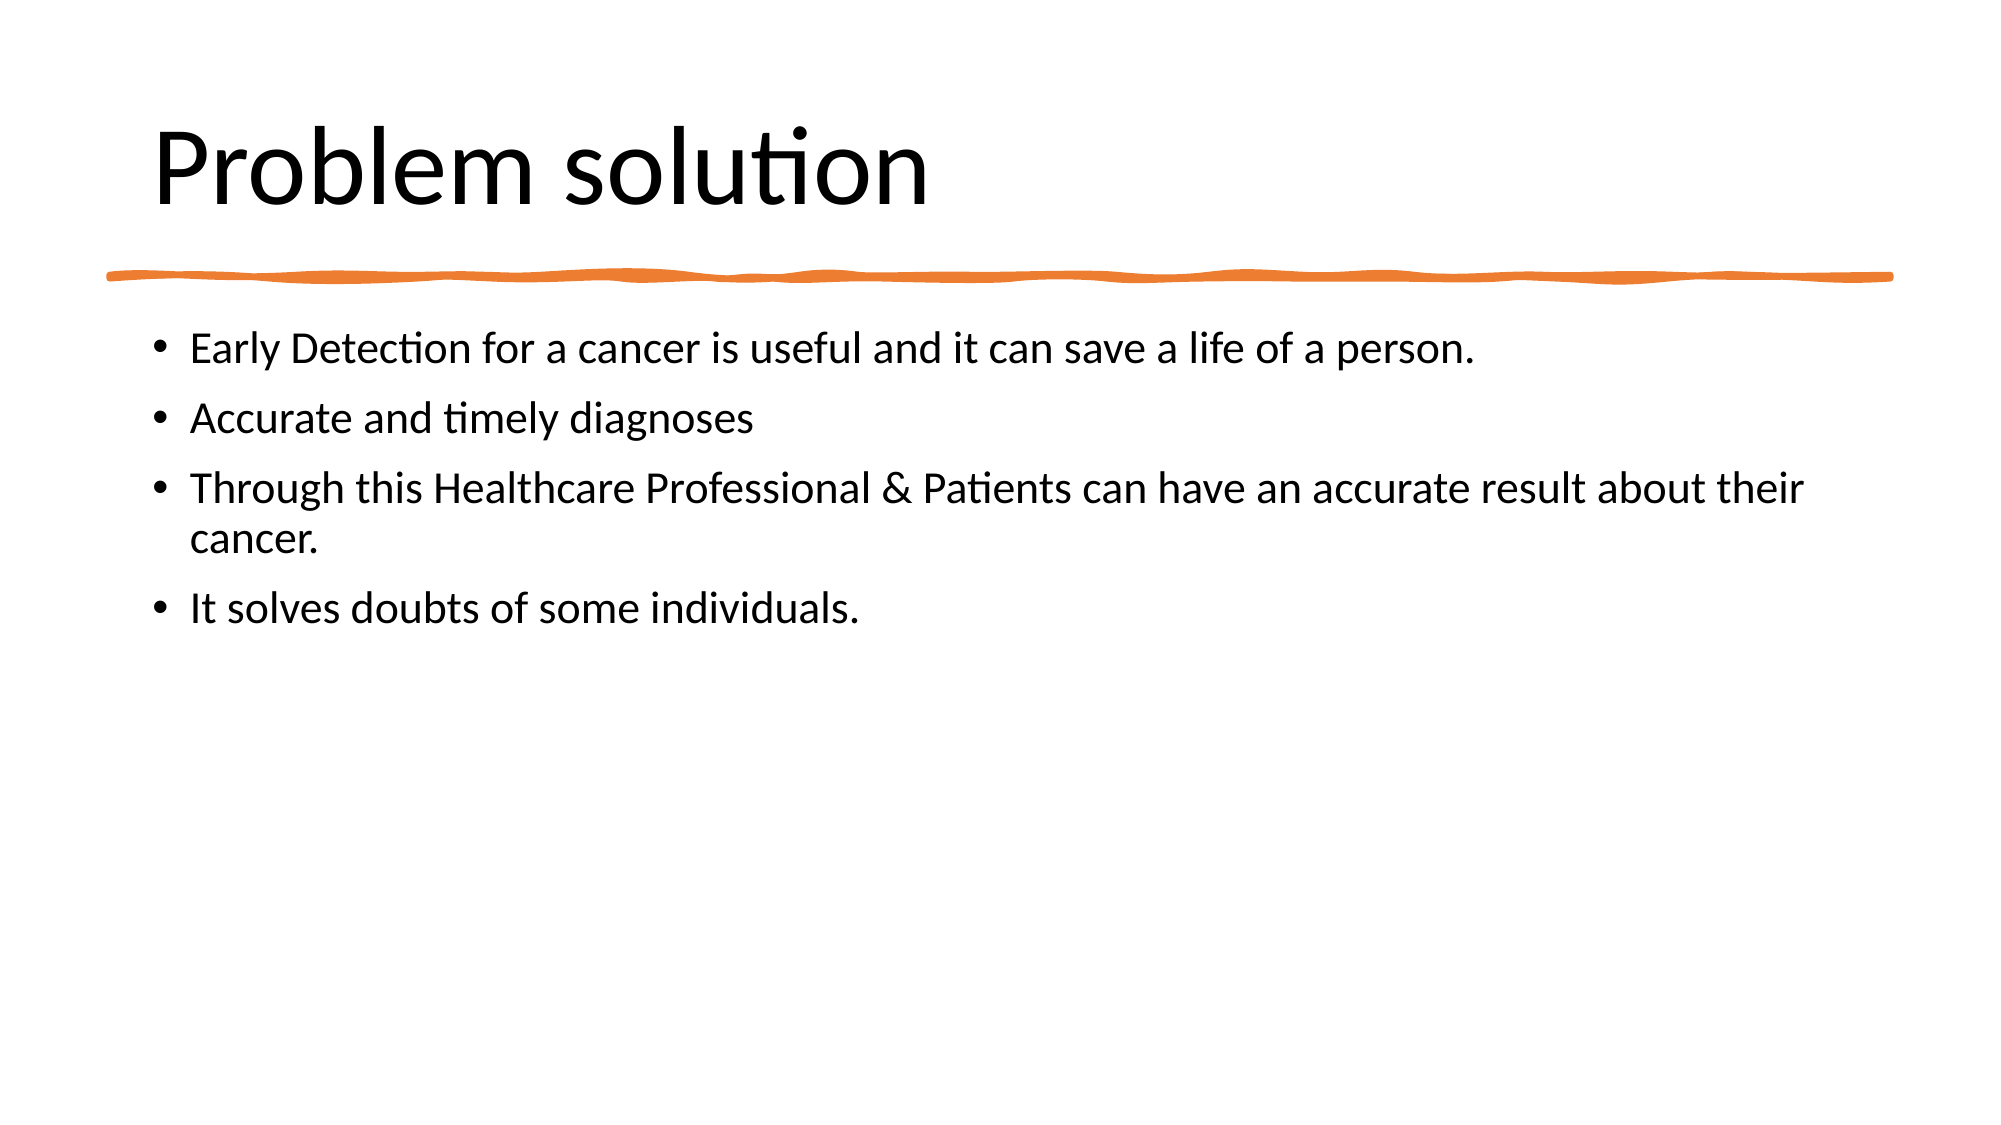

# Problem solution

Early Detection for a cancer is useful and it can save a life of a person.
Accurate and timely diagnoses
Through this Healthcare Professional & Patients can have an accurate result about their cancer.
It solves doubts of some individuals.